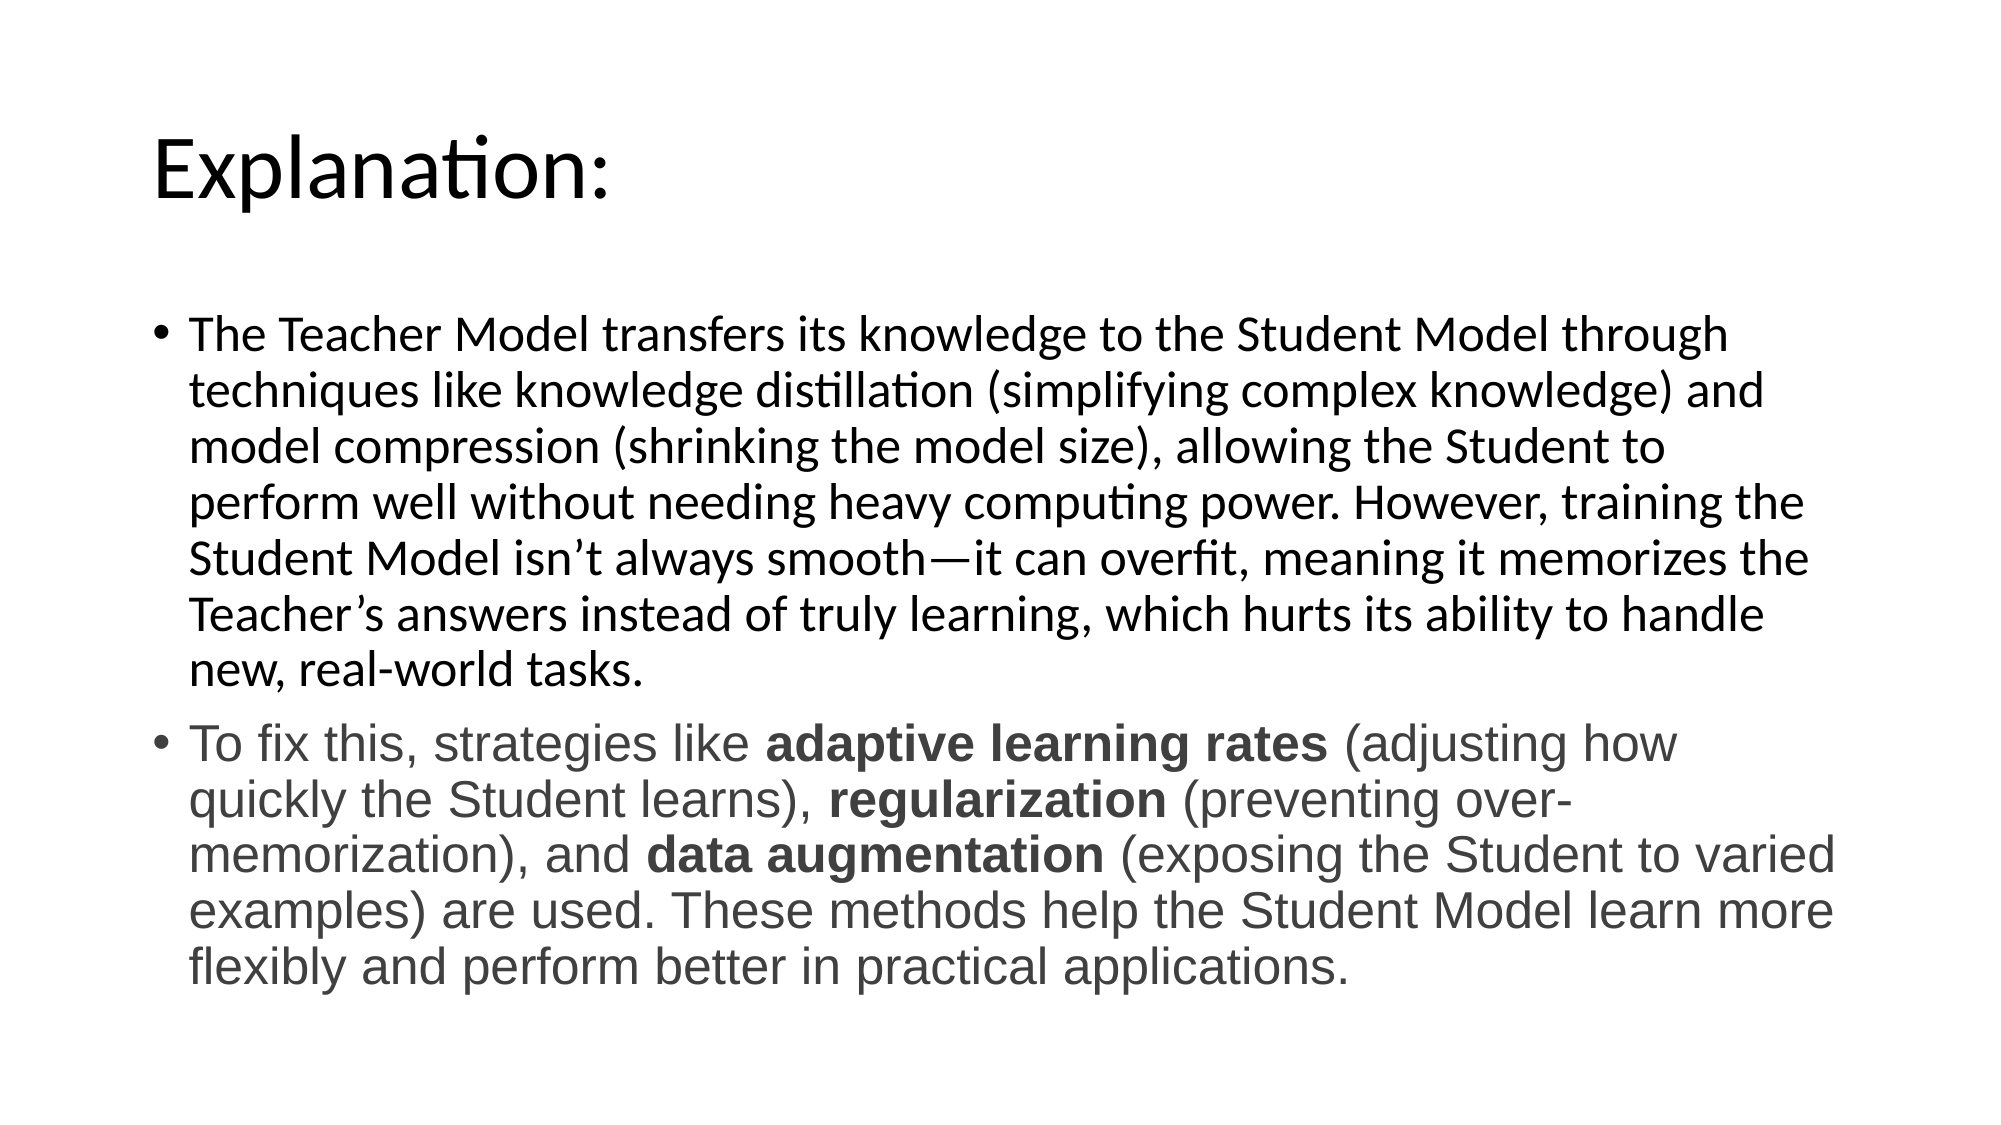

# Explanation:
The Teacher Model transfers its knowledge to the Student Model through techniques like knowledge distillation (simplifying complex knowledge) and model compression (shrinking the model size), allowing the Student to perform well without needing heavy computing power. However, training the Student Model isn’t always smooth—it can overfit, meaning it memorizes the Teacher’s answers instead of truly learning, which hurts its ability to handle new, real-world tasks.
To fix this, strategies like adaptive learning rates (adjusting how quickly the Student learns), regularization (preventing over-memorization), and data augmentation (exposing the Student to varied examples) are used. These methods help the Student Model learn more flexibly and perform better in practical applications.